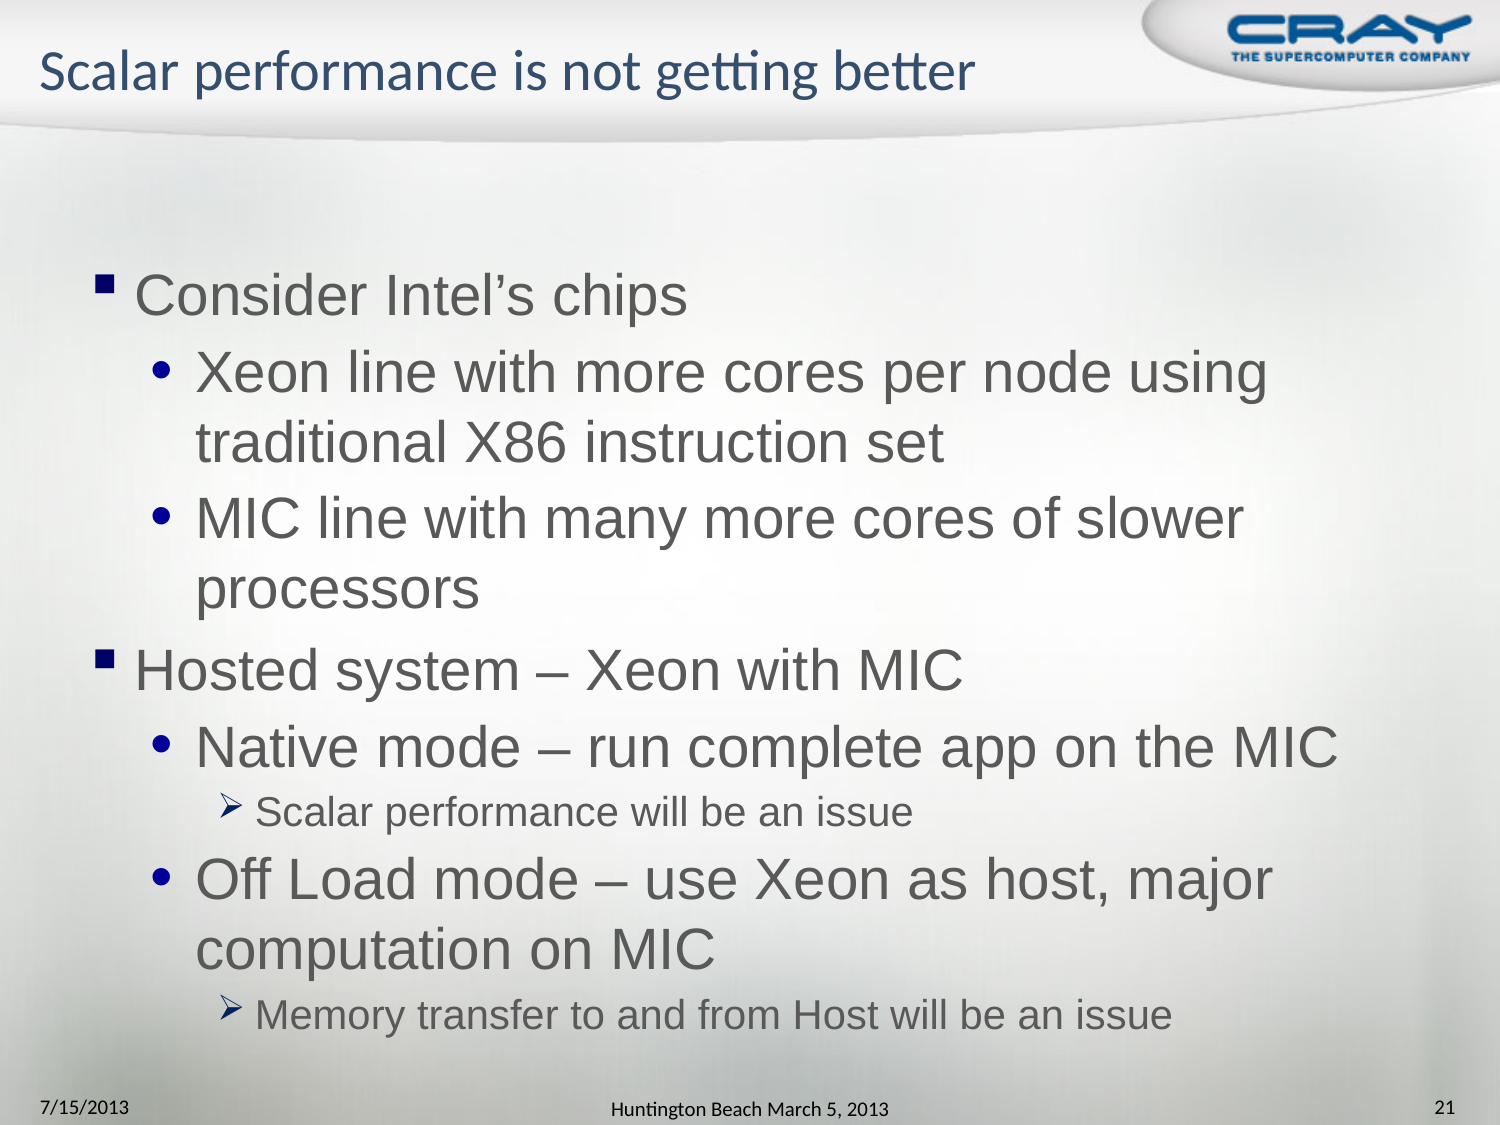

# Scalar performance is not getting better
Consider Intel’s chips
Xeon line with more cores per node using traditional X86 instruction set
MIC line with many more cores of slower processors
Hosted system – Xeon with MIC
Native mode – run complete app on the MIC
Scalar performance will be an issue
Off Load mode – use Xeon as host, major computation on MIC
Memory transfer to and from Host will be an issue
7/15/2013
Huntington Beach March 5, 2013
21